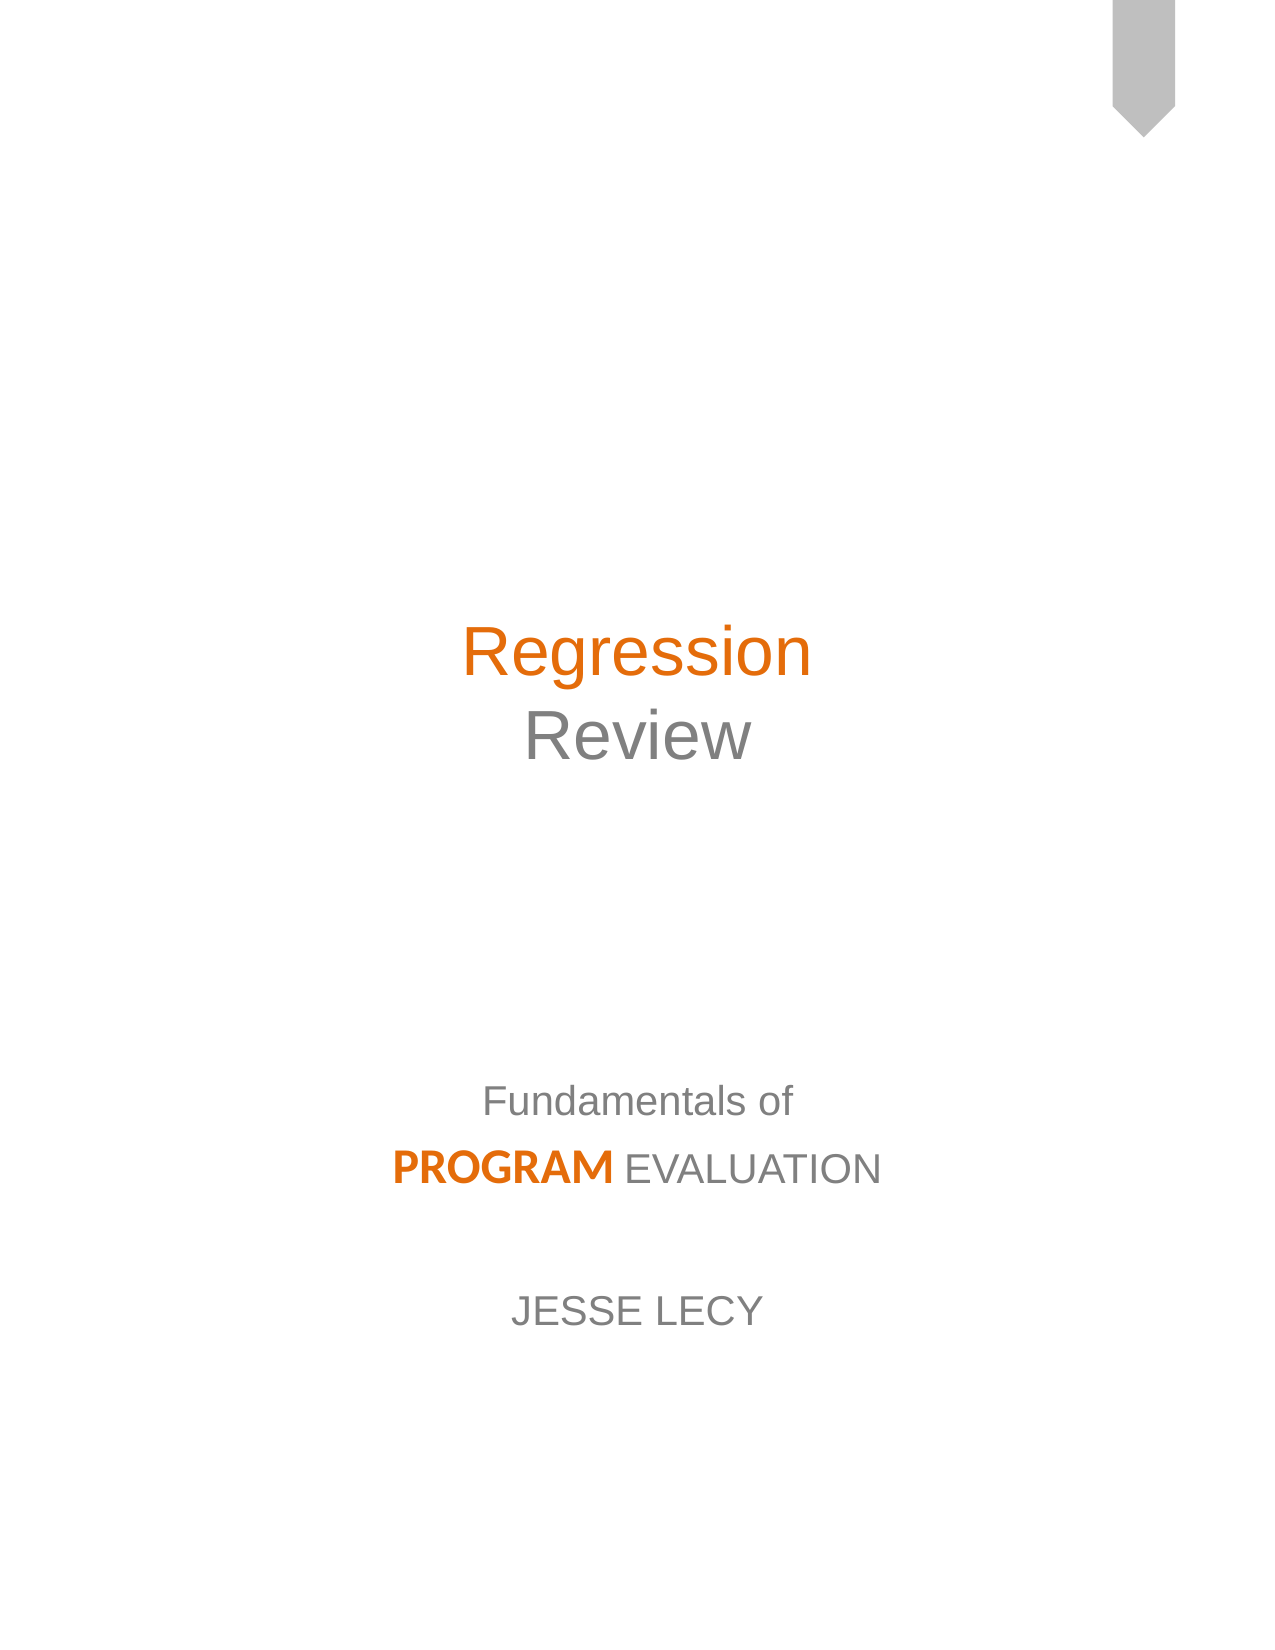

# Regression Review
Fundamentals of
PROGRAM EVALUATION

JESSE LECY